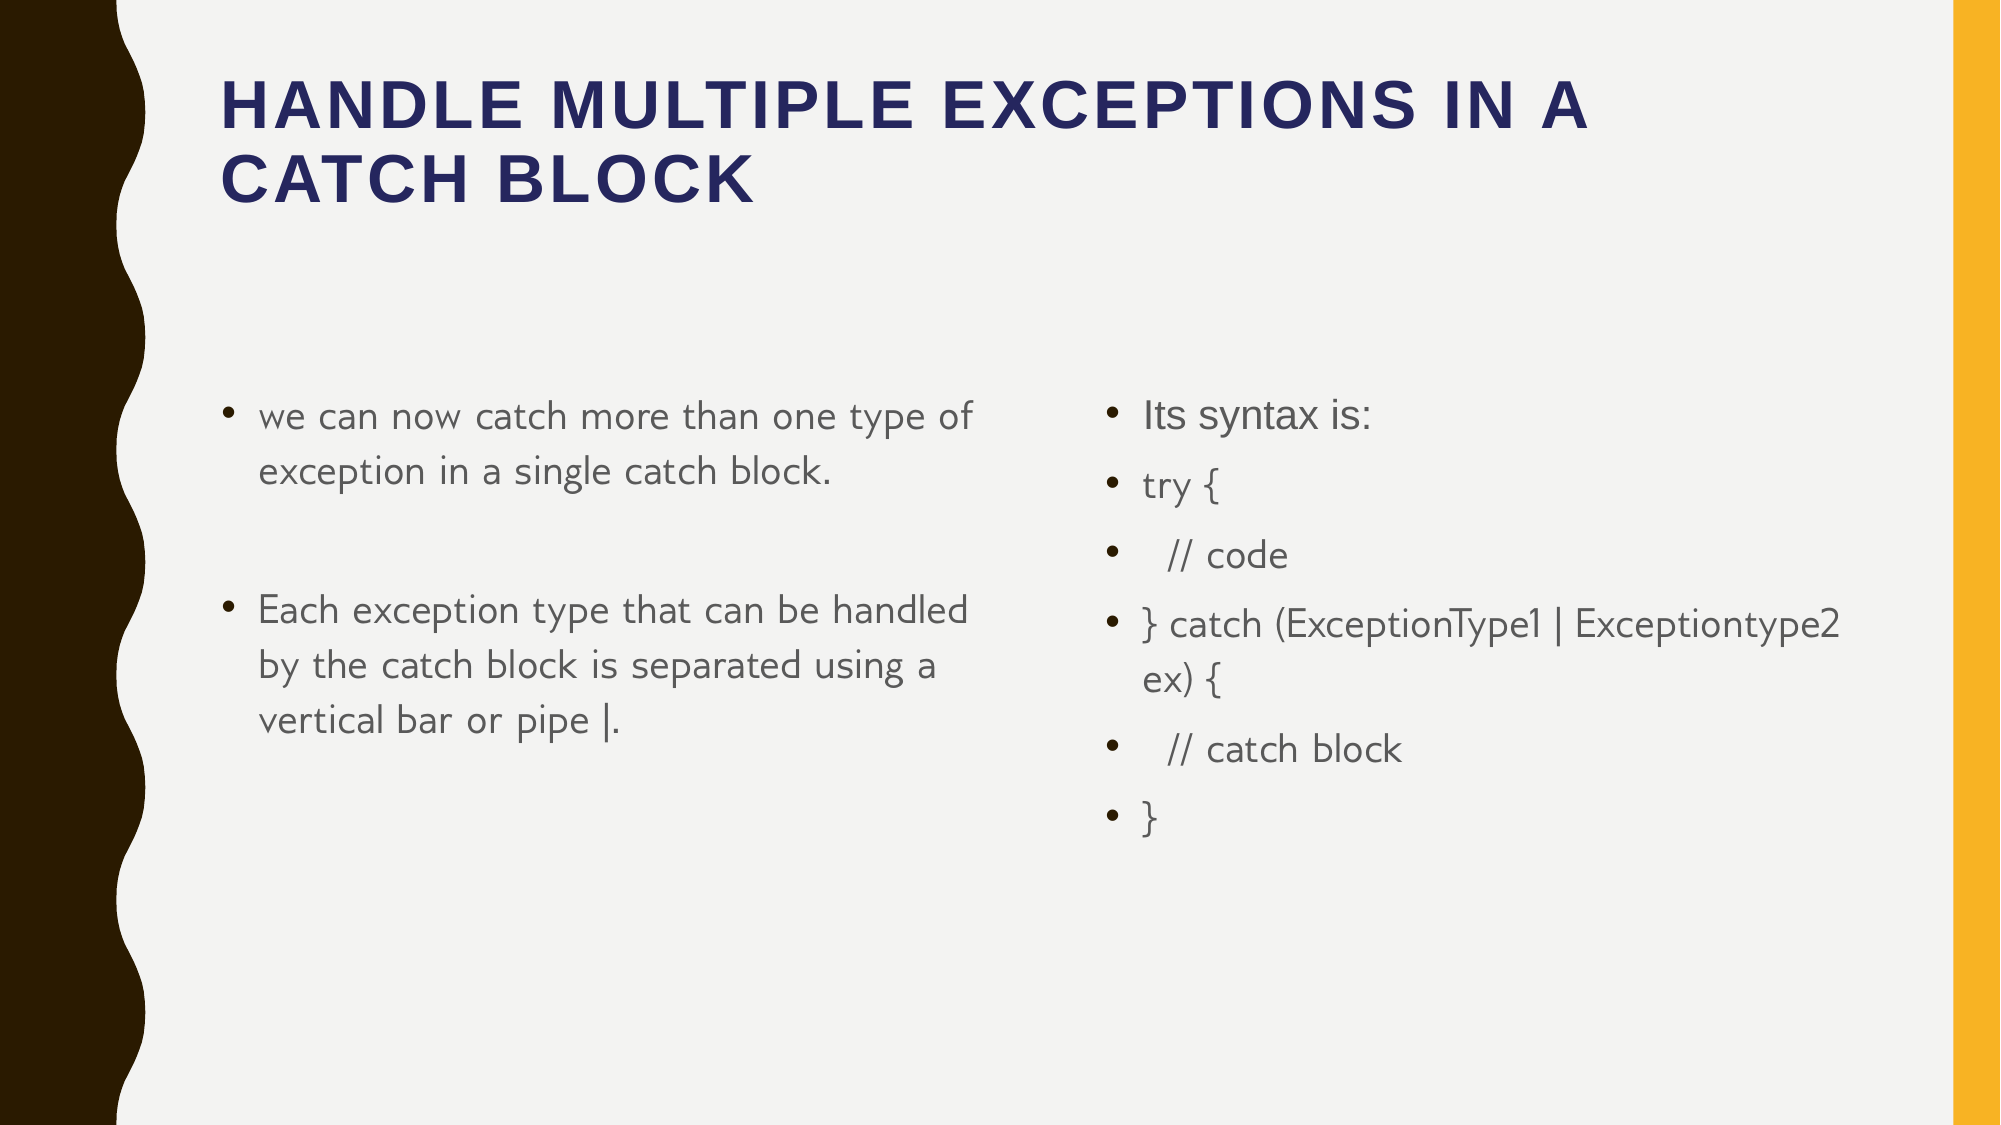

# Handle Multiple Exceptions in a catch Block
we can now catch more than one type of exception in a single catch block.

Each exception type that can be handled by the catch block is separated using a vertical bar or pipe |.
Its syntax is:
try {
  // code
} catch (ExceptionType1 | Exceptiontype2 ex) {
  // catch block
}